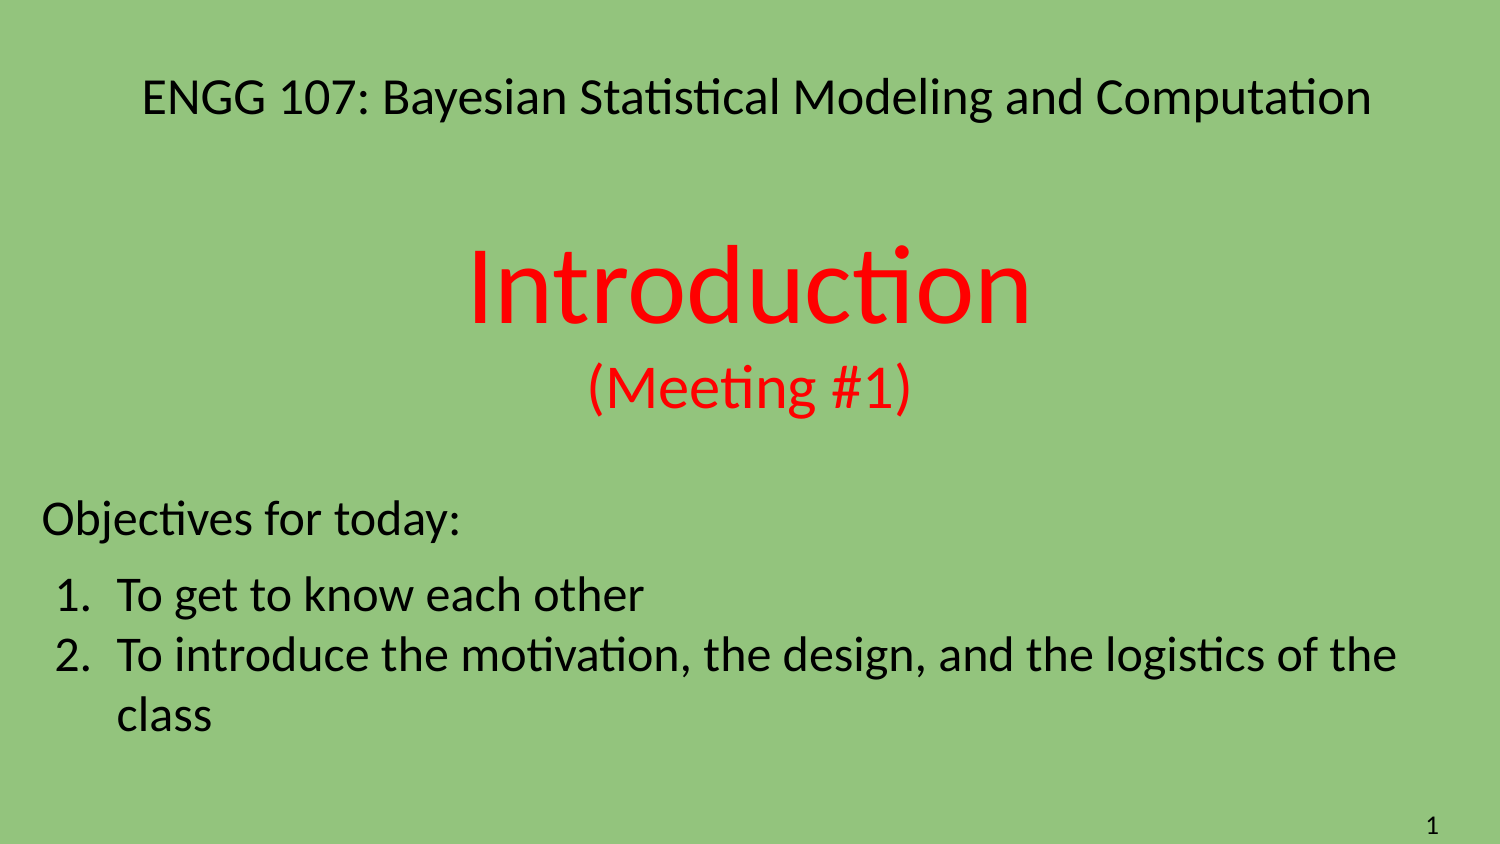

# ENGG 107: Bayesian Statistical Modeling and Computation
Introduction
(Meeting #1)
Objectives for today:
To get to know each other
To introduce the motivation, the design, and the logistics of the class

1